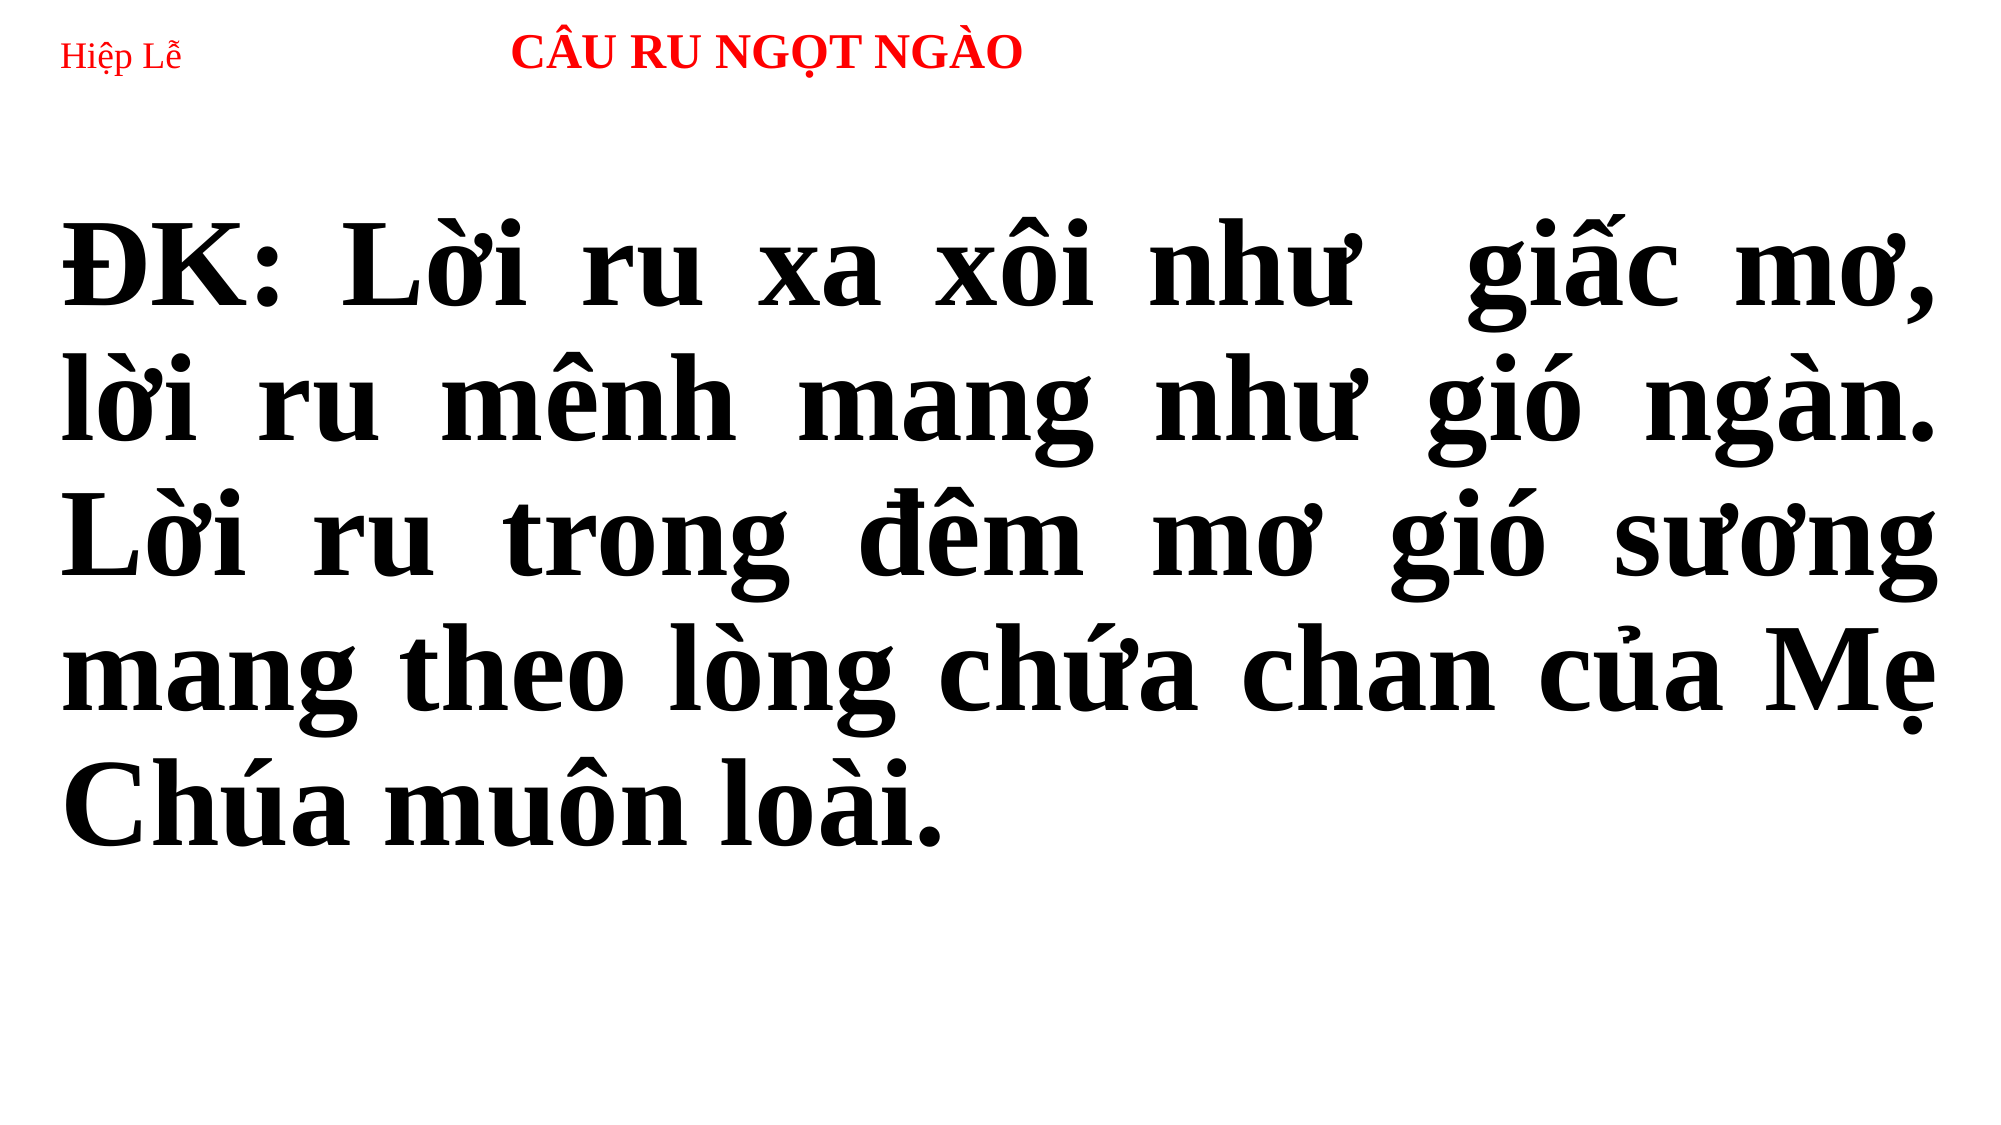

# Hiệp Lễ                        	CÂU RU NGỌT NGÀO
ĐK: Lời ru xa xôi như  giấc mơ, lời ru mênh mang như gió ngàn. Lời ru trong đêm mơ gió sương mang theo lòng chứa chan của Mẹ Chúa muôn loài.